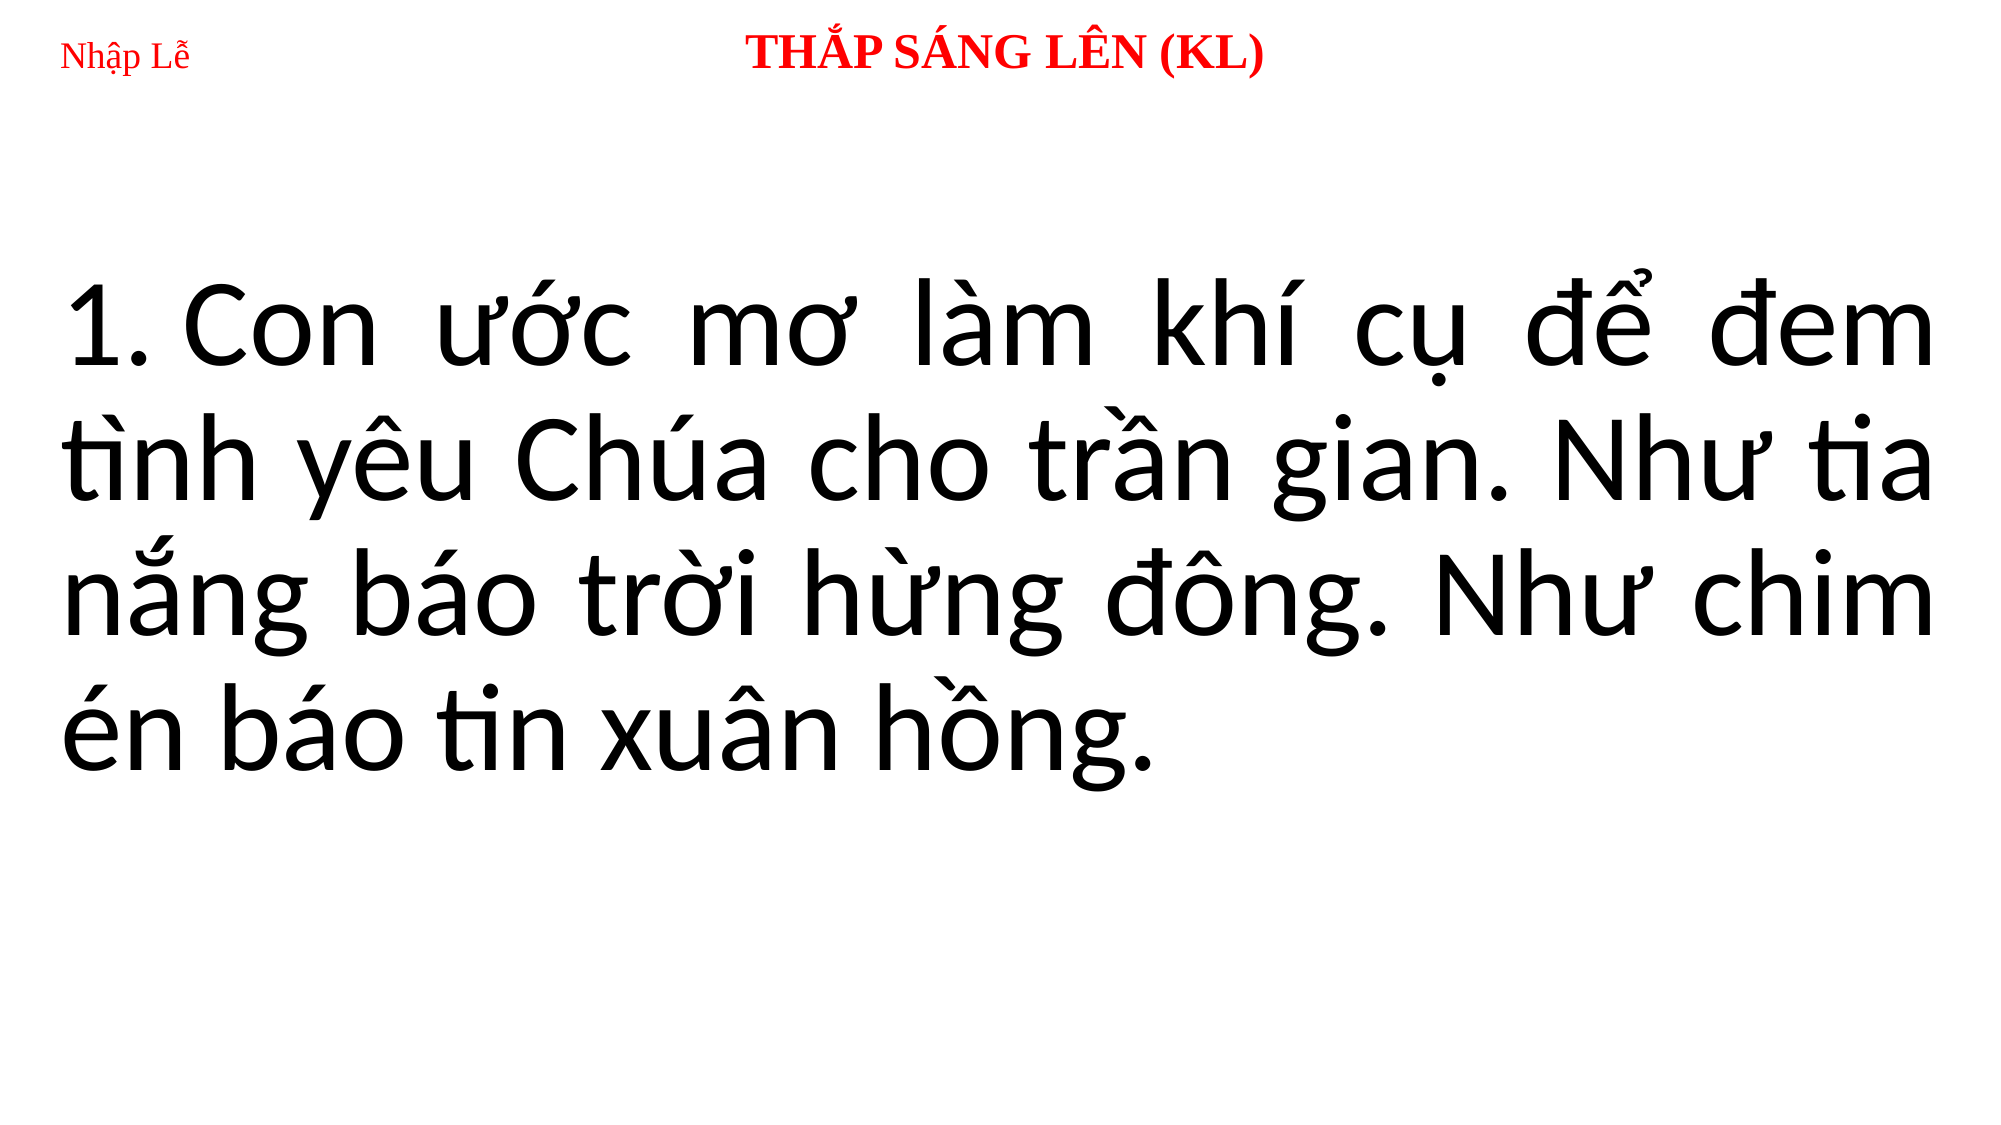

# Nhập Lễ                                    	         THẮP SÁNG LÊN (KL)
1. Con ước mơ làm khí cụ để đem tình yêu Chúa cho trần gian. Như tia nắng báo trời hừng đông. Như chim én báo tin xuân hồng.